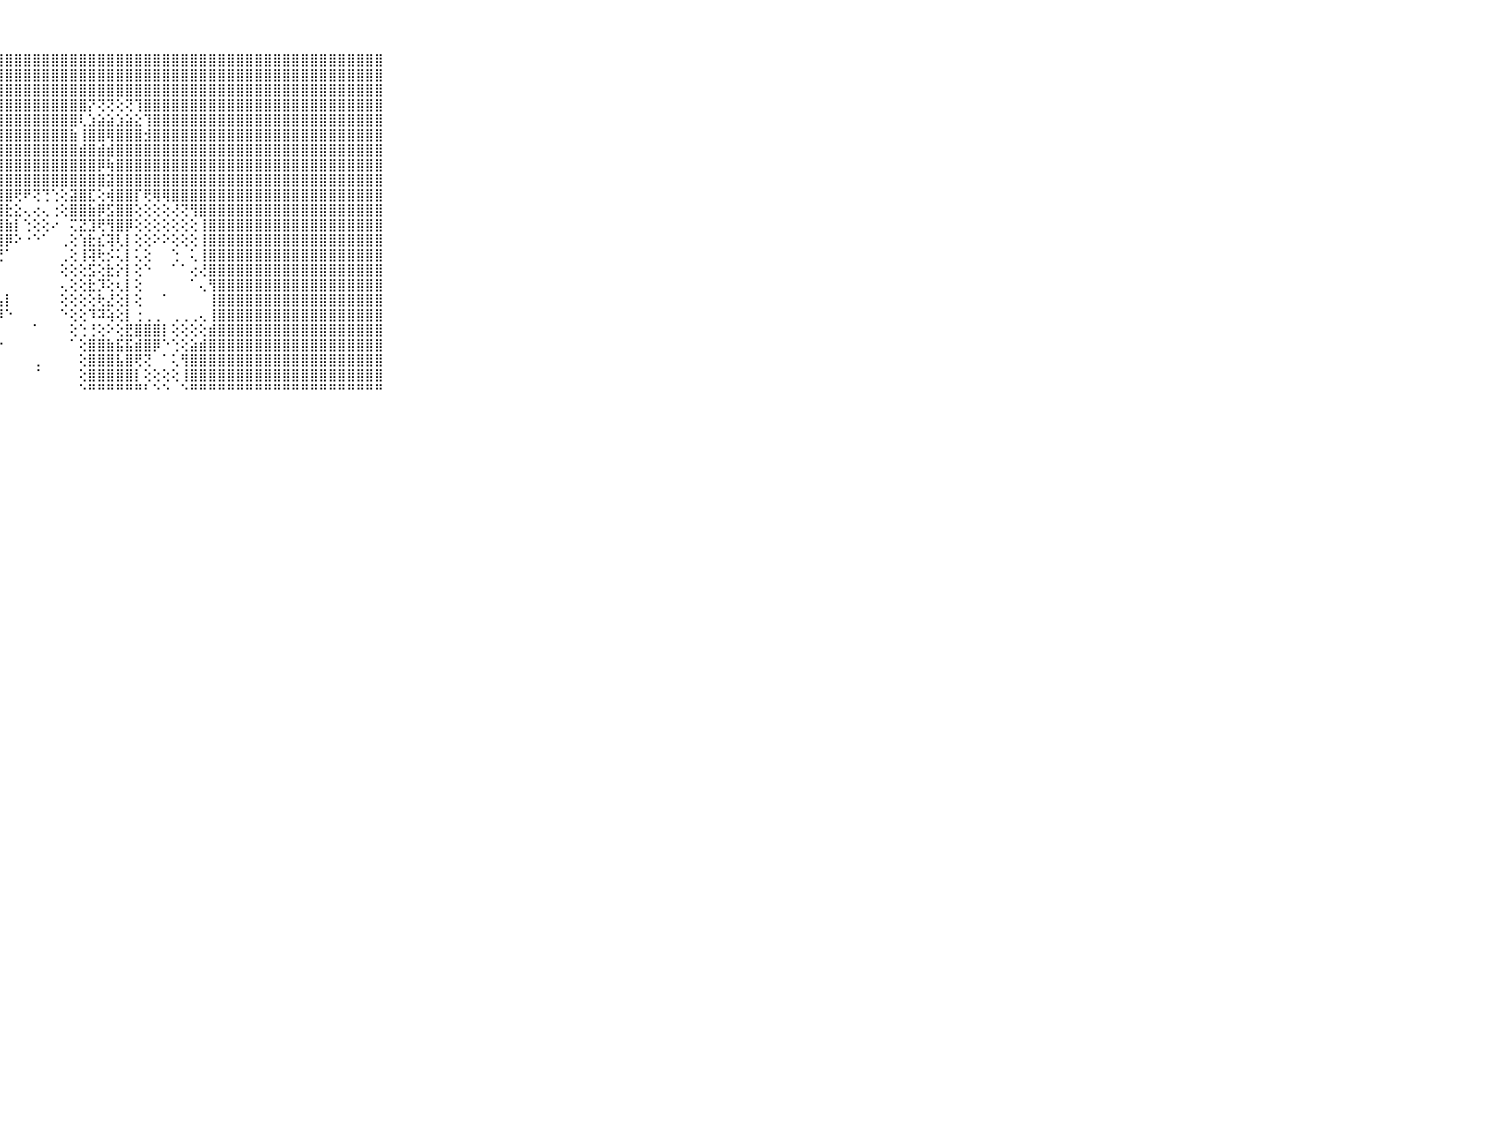

⠀⠀⠀⠀⠀⠀⠀⠀⠀⠀⠀⣿⣿⣿⣿⣿⣿⣿⣿⣿⣿⣿⣿⣿⣿⣿⣿⣿⣿⣿⣿⣿⣿⣿⣿⣿⣿⣿⣿⣿⣿⣿⣿⣿⣿⣿⣿⣿⣿⣿⣿⣿⣿⣿⣿⣿⣿⣿⣿⣿⣿⣿⣿⣿⣿⣿⣿⣿⣿⠀⠀⠀⠀⠀⠀⠀⠀⠀⠀⠀⠀
⠀⠀⠀⠀⠀⠀⠀⠀⠀⠀⠀⣿⣿⣿⣿⣿⣿⣿⣿⣿⣿⣿⣿⣿⣿⣿⣿⣿⣿⣿⣿⣿⣿⣿⣿⣿⣿⣿⣿⣿⣿⣿⣿⣿⣿⣿⣿⣿⣿⣿⣿⣿⣿⣿⣿⣿⣿⣿⣿⣿⣿⣿⣿⣿⣿⣿⣿⣿⣿⠀⠀⠀⠀⠀⠀⠀⠀⠀⠀⠀⠀
⠀⠀⠀⠀⠀⠀⠀⠀⠀⠀⠀⣿⣿⣿⣿⣿⣿⣿⣿⣿⣿⣿⣿⣿⣿⣿⣿⣿⣿⣿⣿⣿⣿⣿⣿⣿⣿⣿⣿⣿⣿⣿⣿⣿⣿⣿⣿⣿⣿⣿⣿⣿⣿⣿⣿⣿⣿⣿⣿⣿⣿⣿⣿⣿⣿⣿⣿⣿⣿⠀⠀⠀⠀⠀⠀⠀⠀⠀⠀⠀⠀
⠀⠀⠀⠀⠀⠀⠀⠀⠀⠀⠀⣿⣿⣿⣿⣿⣿⣿⣿⣿⣿⣿⣿⣿⣿⣿⣿⣿⣿⣿⣿⣿⣿⣿⣿⣿⣿⡝⢝⢝⢕⢝⢹⣿⣿⣿⣿⣿⣿⣿⣿⣿⣿⣿⣿⣿⣿⣿⣿⣿⣿⣿⣿⣿⣿⣿⣿⣿⣿⠀⠀⠀⠀⠀⠀⠀⠀⠀⠀⠀⠀
⠀⠀⠀⠀⠀⠀⠀⠀⠀⠀⠀⣿⣿⣿⣿⣿⣿⣿⣿⣿⣿⣿⣿⣿⣿⣿⣿⣿⣿⣿⣿⣿⣿⣿⣿⣿⢇⣱⣵⣵⣱⣵⣕⢹⣿⣿⣿⣿⣿⣿⣿⣿⣿⣿⣿⣿⣿⣿⣿⣿⣿⣿⣿⣿⣿⣿⣿⣿⣿⠀⠀⠀⠀⠀⠀⠀⠀⠀⠀⠀⠀
⠀⠀⠀⠀⠀⠀⠀⠀⠀⠀⠀⣿⣿⣿⣿⣿⣿⣿⣿⣿⣿⣿⣿⣿⣿⣿⣿⣿⣿⣿⣿⣿⣿⣿⣿⣷⢸⣿⣿⢿⣿⣿⣿⣺⣿⣿⣿⣿⣿⣿⣿⣿⣿⣿⣿⣿⣿⣿⣿⣿⣿⣿⣿⣿⣿⣿⣿⣿⣿⠀⠀⠀⠀⠀⠀⠀⠀⠀⠀⠀⠀
⠀⠀⠀⠀⠀⠀⠀⠀⠀⠀⠀⣿⣿⣿⣿⣿⣿⣿⣿⣿⣿⣿⣿⣿⣿⣿⣿⣿⣿⣿⣿⣿⣿⣿⣿⣿⣾⣿⣾⣾⣿⣿⣿⣿⣿⣿⣿⣿⣿⣿⣿⣿⣿⣿⣿⣿⣿⣿⣿⣿⣿⣿⣿⣿⣿⣿⣿⣿⣿⠀⠀⠀⠀⠀⠀⠀⠀⠀⠀⠀⠀
⠀⠀⠀⠀⠀⠀⠀⠀⠀⠀⠀⣿⣿⣿⣿⣿⣿⣿⣿⣿⣿⣿⣿⣿⣿⣿⣿⣿⣿⣿⣿⣿⣿⣿⣿⣿⣿⣿⡿⢷⣿⣿⣿⣿⣿⣿⣿⣿⣿⣿⣿⣿⣿⣿⣿⣿⣿⣿⣿⣿⣿⣿⣿⣿⣿⣿⣿⣿⣿⠀⠀⠀⠀⠀⠀⠀⠀⠀⠀⠀⠀
⠀⠀⠀⠀⠀⠀⠀⠀⠀⠀⠀⣿⣿⣿⣿⣿⣿⣿⣿⣿⣿⣿⣿⣿⣿⣿⣿⣿⣿⣿⣿⣿⣿⣿⣿⣿⣿⣿⣿⣽⣿⣿⣿⣿⣿⣿⣿⣿⣿⣿⣿⣿⣿⣿⣿⣿⣿⣿⣿⣿⣿⣿⣿⣿⣿⣿⣿⣿⣿⠀⠀⠀⠀⠀⠀⠀⠀⠀⠀⠀⠀
⠀⠀⠀⠀⠀⠀⠀⠀⠀⠀⠀⣿⣿⣿⣿⣿⣿⣿⣿⣿⣿⣿⣿⣿⣿⣿⣿⣿⣿⢟⠟⢝⢙⢑⢕⣽⣿⣏⢕⢾⣿⣿⡏⢟⢿⢿⣿⣿⣿⣿⣿⣿⣿⣿⣿⣿⣿⣿⣿⣿⣿⣿⣿⣿⣿⣿⣿⣿⣿⠀⠀⠀⠀⠀⠀⠀⠀⠀⠀⠀⠀
⠀⠀⠀⠀⠀⠀⠀⠀⠀⠀⠀⣿⣿⣿⣿⣿⣿⣿⣿⣿⣿⣿⣿⣿⣿⣿⣿⣿⣗⣕⢄⢔⢄⢐⢕⣿⣿⣷⡿⣫⣿⣿⢕⢕⢕⢕⢜⢝⢻⣿⣿⣿⣿⣿⣿⣿⣿⣿⣿⣿⣿⣿⣿⣿⣿⣿⣿⣿⣿⠀⠀⠀⠀⠀⠀⠀⠀⠀⠀⠀⠀
⠀⠀⠀⠀⠀⠀⠀⠀⠀⠀⠀⣿⣿⣿⣿⣿⣿⣿⣿⣿⣿⣿⣿⣿⣿⣿⣿⣿⣷⡇⢑⢕⢕⠔⠀⢍⣝⣹⢟⢻⣿⡿⢕⢕⢕⢕⢕⢕⢕⢸⣿⣿⣿⣿⣿⣿⣿⣿⣿⣿⣿⣿⣿⣿⣿⣿⣿⣿⣿⠀⠀⠀⠀⠀⠀⠀⠀⠀⠀⠀⠀
⠀⠀⠀⠀⠀⠀⠀⠀⠀⠀⠀⣿⣿⣿⣿⣿⣿⣿⣿⣿⣿⣿⣿⣿⣿⣿⣿⣿⡿⠕⠐⠑⠁⠀⢀⢕⢱⣗⣎⢽⢇⡇⢕⢕⠕⠕⢕⢕⢕⢸⣿⣿⣿⣿⣿⣿⣿⣿⣿⣿⣿⣿⣿⣿⣿⣿⣿⣿⣿⠀⠀⠀⠀⠀⠀⠀⠀⠀⠀⠀⠀
⠀⠀⠀⠀⠀⠀⠀⠀⠀⠀⠀⣿⣿⣿⣿⣿⣿⣿⣿⣿⣿⣿⣿⣿⡿⢟⣿⢟⠁⠀⠀⠀⠀⠀⢀⢕⢸⢽⢗⡪⢅⡇⢅⢕⠀⠀⢑⠀⢅⢸⣿⣿⣿⣿⣿⣿⣿⣿⣿⣿⣿⣿⣿⣿⣿⣿⣿⣿⣿⠀⠀⠀⠀⠀⠀⠀⠀⠀⠀⠀⠀
⠀⠀⠀⠀⠀⠀⠀⠀⠀⠀⠀⣿⣿⣿⣿⣿⣿⣿⣿⣿⣿⣿⣿⡟⢕⢕⢏⠀⠀⠀⠀⠀⠀⠀⢕⢕⢕⣫⢕⣗⡕⡇⢕⠑⠀⠀⠁⠁⢔⢜⣿⣿⣿⣿⣿⣿⣿⣿⣿⣿⣿⣿⣿⣿⣿⣿⣿⣿⣿⠀⠀⠀⠀⠀⠀⠀⠀⠀⠀⠀⠀
⠀⠀⠀⠀⠀⠀⠀⠀⠀⠀⠀⣿⣿⣿⣿⣿⣿⣿⣿⣿⣿⣿⢏⠕⠀⠁⠀⠀⠀⠀⠀⠀⠀⠀⢄⢕⢕⣗⡹⢕⢆⡇⢕⠀⠀⠀⠀⠀⠁⢄⢻⣿⣿⣿⣿⣿⣿⣿⣿⣿⣿⣿⣿⣿⣿⣿⣿⣿⣿⠀⠀⠀⠀⠀⠀⠀⠀⠀⠀⠀⠀
⠀⠀⠀⠀⠀⠀⠀⠀⠀⠀⠀⣿⣿⣿⣿⣿⣿⣿⣿⣿⣿⣿⡕⢐⠀⢀⣀⣠⡇⠀⠀⠀⠀⠀⢕⢕⢕⢕⢗⣜⢕⡇⢕⠀⠀⠁⠀⠀⠀⠀⢸⣿⣿⣿⣿⣿⣿⣿⣿⣿⣿⣿⣿⣿⣿⣿⣿⣿⣿⠀⠀⠀⠀⠀⠀⠀⠀⠀⠀⠀⠀
⠀⠀⠀⠀⠀⠀⠀⠀⠀⠀⠀⣿⣿⣿⣿⣿⣿⣿⣿⣿⣿⣿⣿⣷⣿⣿⣿⡿⠑⠀⠀⠀⠀⠀⠑⢕⢕⠹⠽⢵⢕⡇⢐⢀⢀⠀⢀⢀⢀⢄⢸⣿⣿⣿⣿⣿⣿⣿⣿⣿⣿⣿⣿⣿⣿⣿⣿⣿⣿⠀⠀⠀⠀⠀⠀⠀⠀⠀⠀⠀⠀
⠀⠀⠀⠀⠀⠀⠀⠀⠀⠀⠀⣿⣿⣿⣿⣿⣿⣿⣿⣿⣿⣿⣿⣿⣿⣿⣿⡇⠀⠀⠀⠁⠀⠀⠀⢕⢑⢘⢕⠕⢕⣟⣿⣿⣿⡇⢕⢕⢕⢕⣾⣿⣿⣿⣿⣿⣿⣿⣿⣿⣿⣿⣿⣿⣿⣿⣿⣿⣿⠀⠀⠀⠀⠀⠀⠀⠀⠀⠀⠀⠀
⠀⠀⠀⠀⠀⠀⠀⠀⠀⠀⠀⣿⣿⣿⣿⣿⣿⣿⣿⣿⣿⣿⣿⣿⣿⣿⣿⠕⠀⠀⠀⠀⠀⠀⠀⠁⢕⣿⣿⣷⣯⣯⣾⣿⡿⠑⢑⢕⣵⣾⣿⣿⣿⣿⣿⣿⣿⣿⣿⣿⣿⣿⣿⣿⣿⣿⣿⣿⣿⠀⠀⠀⠀⠀⠀⠀⠀⠀⠀⠀⠀
⠀⠀⠀⠀⠀⠀⠀⠀⠀⠀⠀⣿⣿⣿⣿⣿⣿⣿⣿⣿⣿⣿⣿⣿⣿⣿⡟⠀⠀⠀⠀⢀⠀⠀⠀⠀⢕⣿⣿⣿⣧⣿⢟⢝⠀⠁⢅⢻⣿⣿⣿⣿⣿⣿⣿⣿⣿⣿⣿⣿⣿⣿⣿⣿⣿⣿⣿⣿⣿⠀⠀⠀⠀⠀⠀⠀⠀⠀⠀⠀⠀
⠀⠀⠀⠀⠀⠀⠀⠀⠀⠀⠀⣿⣿⣿⣿⣿⣿⣿⣿⣿⣿⣿⣿⣿⣿⣿⡇⠀⠀⠀⠀⠈⠀⠀⠀⠀⢕⣿⣿⣿⣿⣿⡇⢕⢕⢕⢕⢸⣿⣿⣿⣿⣿⣿⣿⣿⣿⣿⣿⣿⣿⣿⣿⣿⣿⣿⣿⣿⣿⠀⠀⠀⠀⠀⠀⠀⠀⠀⠀⠀⠀
⠀⠀⠀⠀⠀⠀⠀⠀⠀⠀⠀⠛⠛⠛⠛⠛⠛⠛⠛⠛⠛⠛⠛⠛⠛⠛⠃⠀⠀⠀⠀⠀⠀⠀⠀⠀⠑⠛⠛⠛⠛⠛⠛⠃⠑⠑⠀⠑⠛⠛⠛⠛⠛⠛⠛⠛⠛⠛⠛⠛⠛⠛⠛⠛⠛⠛⠛⠛⠛⠀⠀⠀⠀⠀⠀⠀⠀⠀⠀⠀⠀